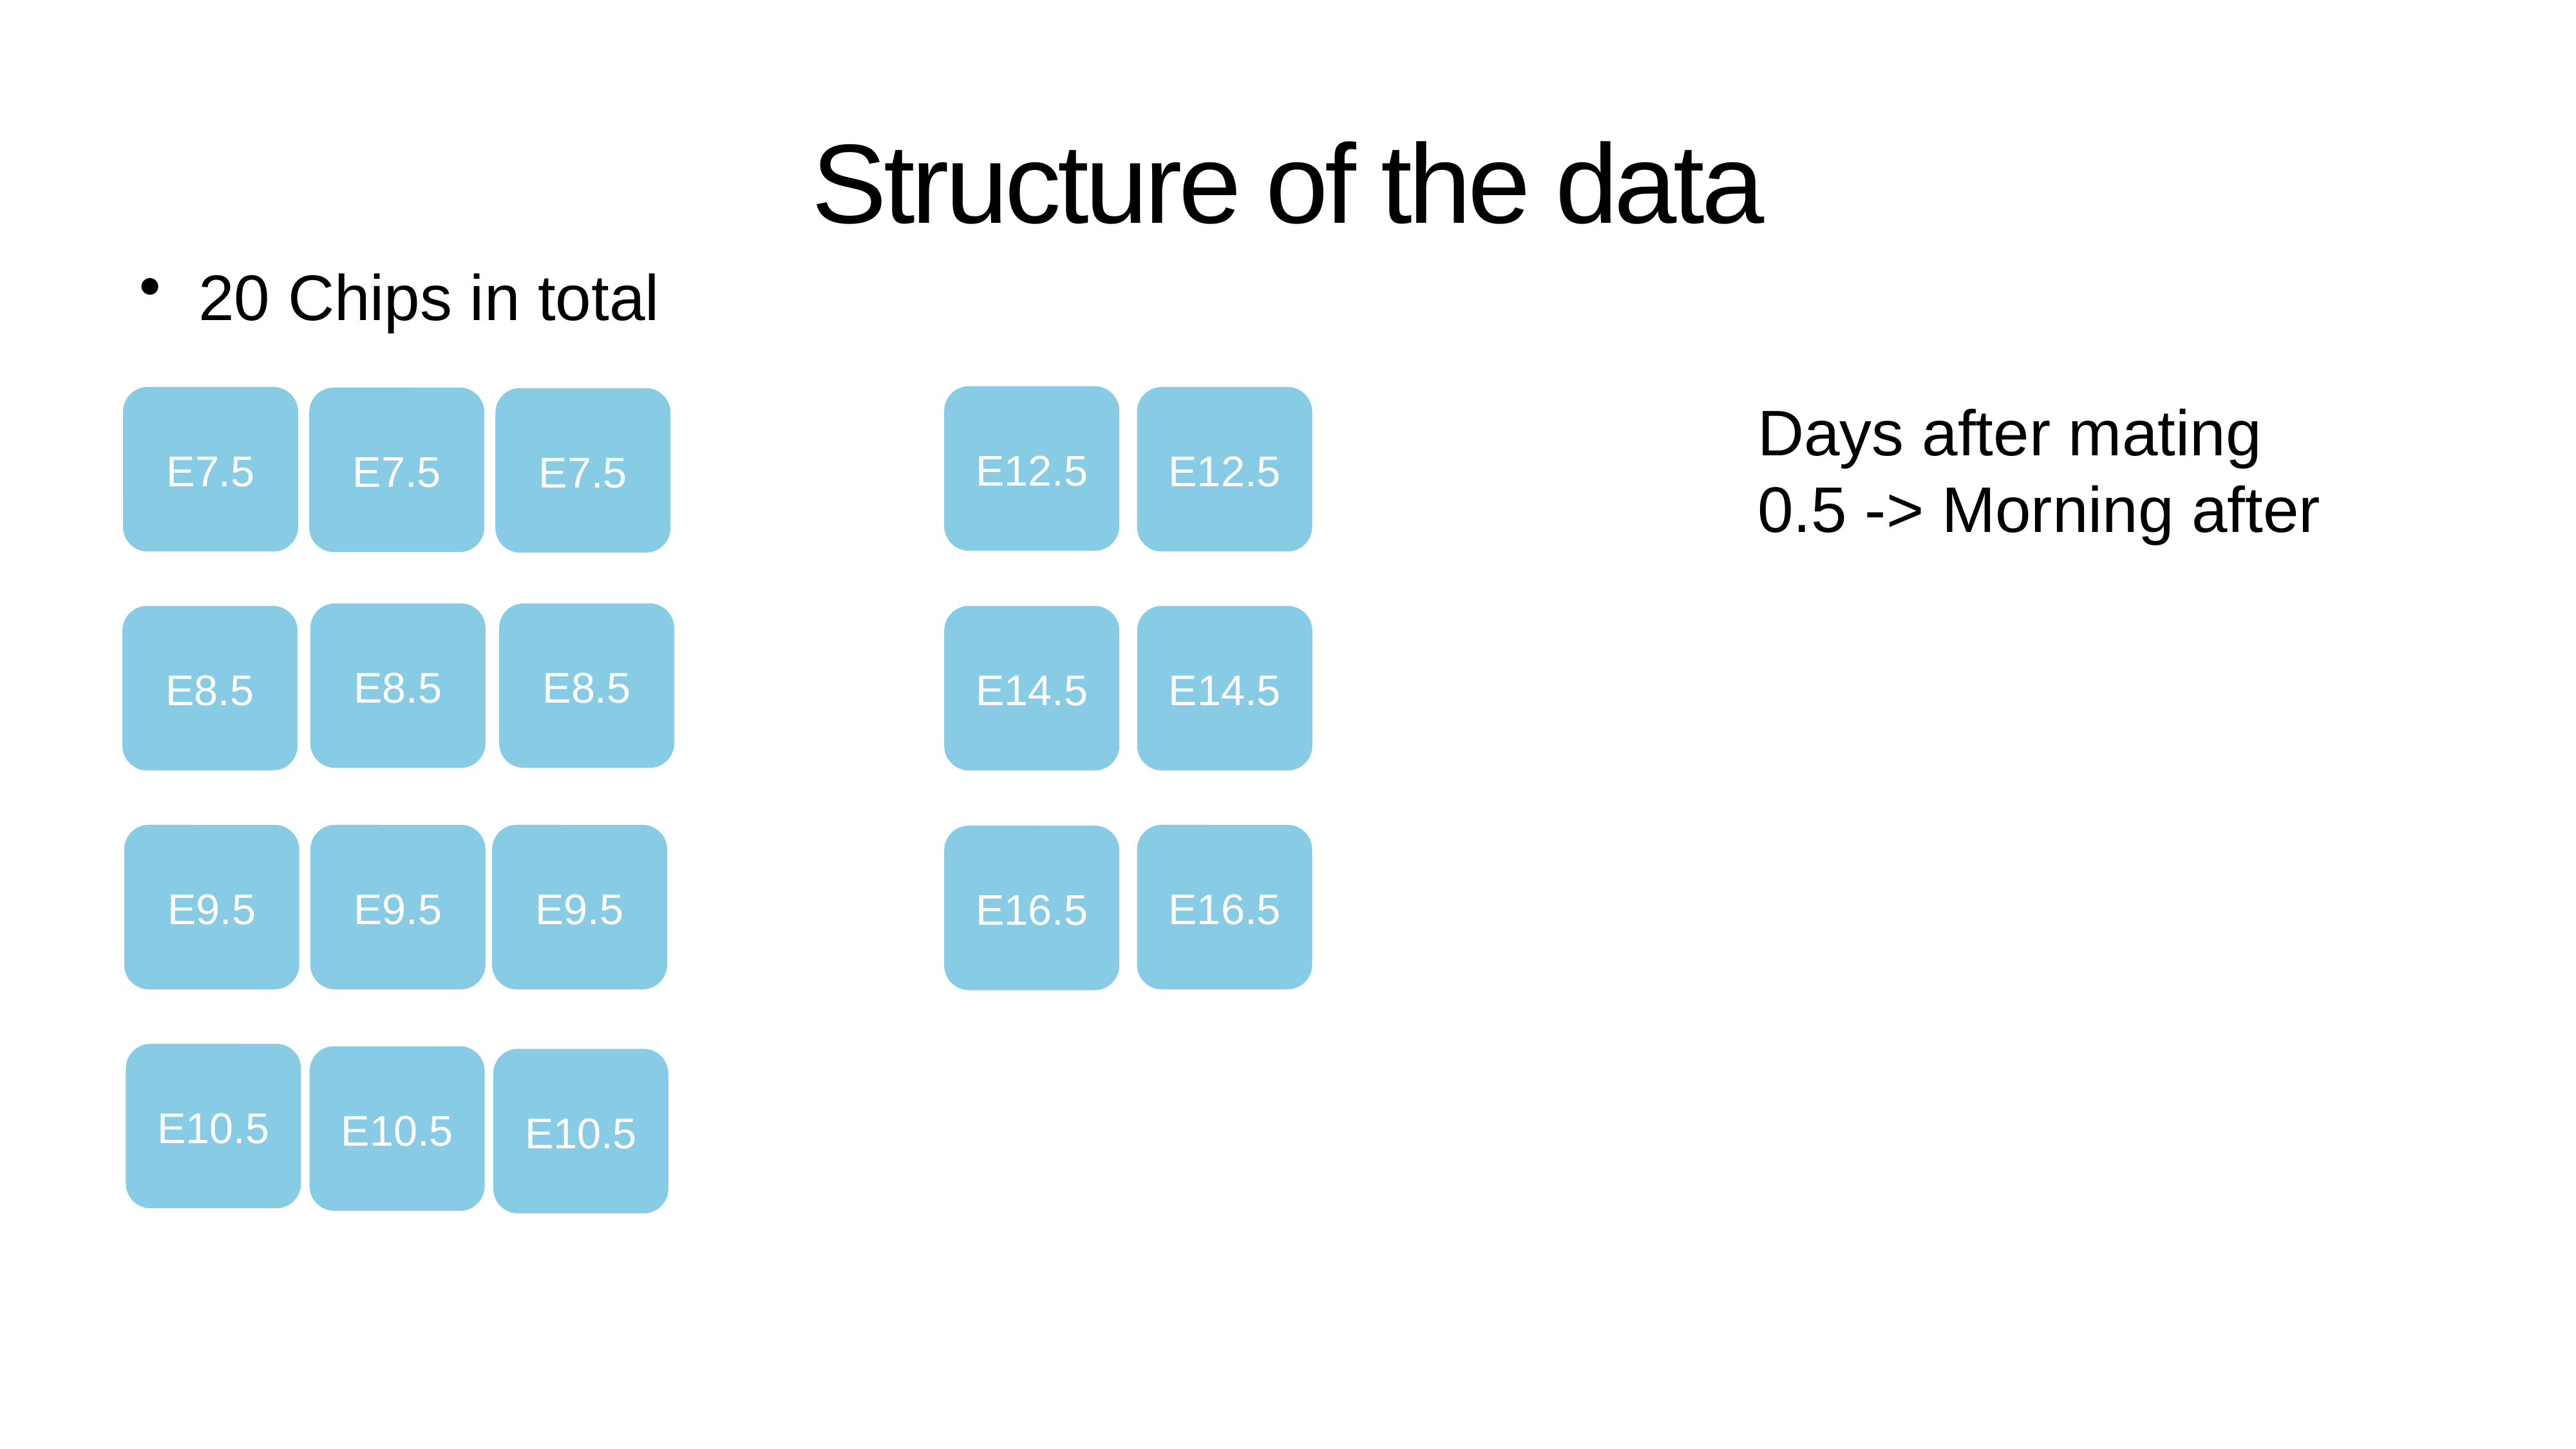

# Structure of the data
20 Chips in total
Days after mating
0.5 -> Morning after
E12.5
E7.5
E12.5
E7.5
E7.5
E8.5
E8.5
E8.5
E14.5
E14.5
E16.5
E9.5
E9.5
E9.5
E16.5
E10.5
E10.5
E10.5